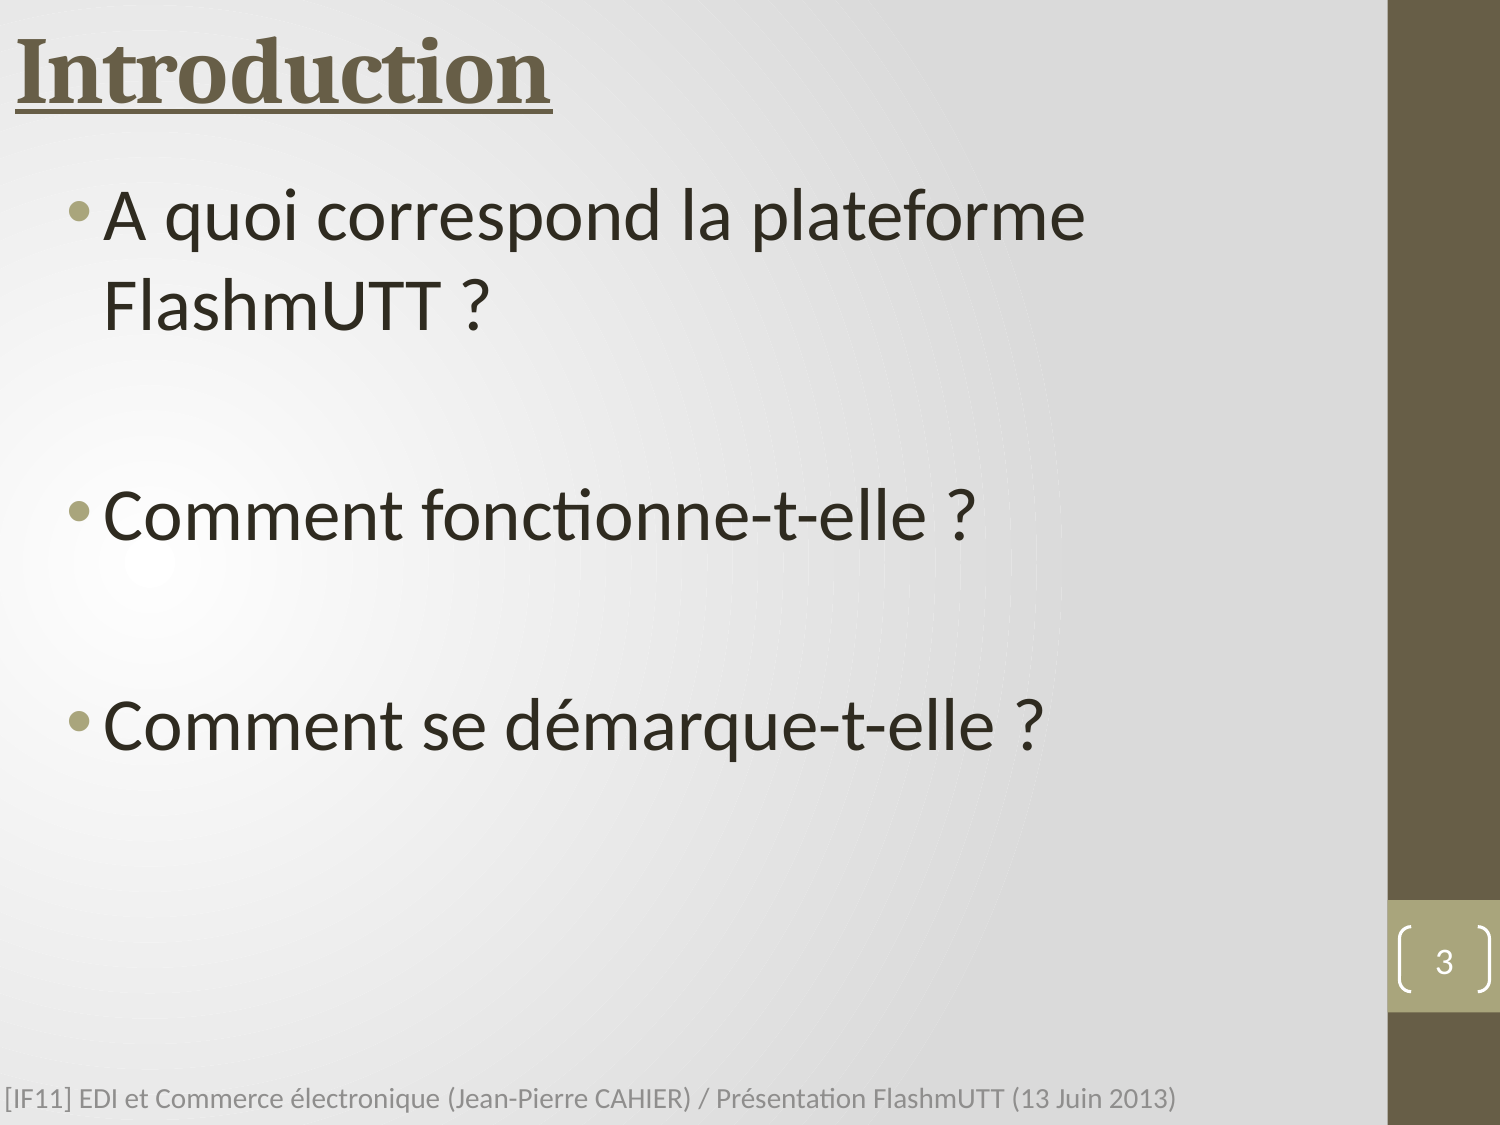

# Introduction
A quoi correspond la plateforme FlashmUTT ?

Comment fonctionne-t-elle ?

Comment se démarque-t-elle ?
3
[IF11] EDI et Commerce électronique (Jean-Pierre CAHIER) / Présentation FlashmUTT (13 Juin 2013)